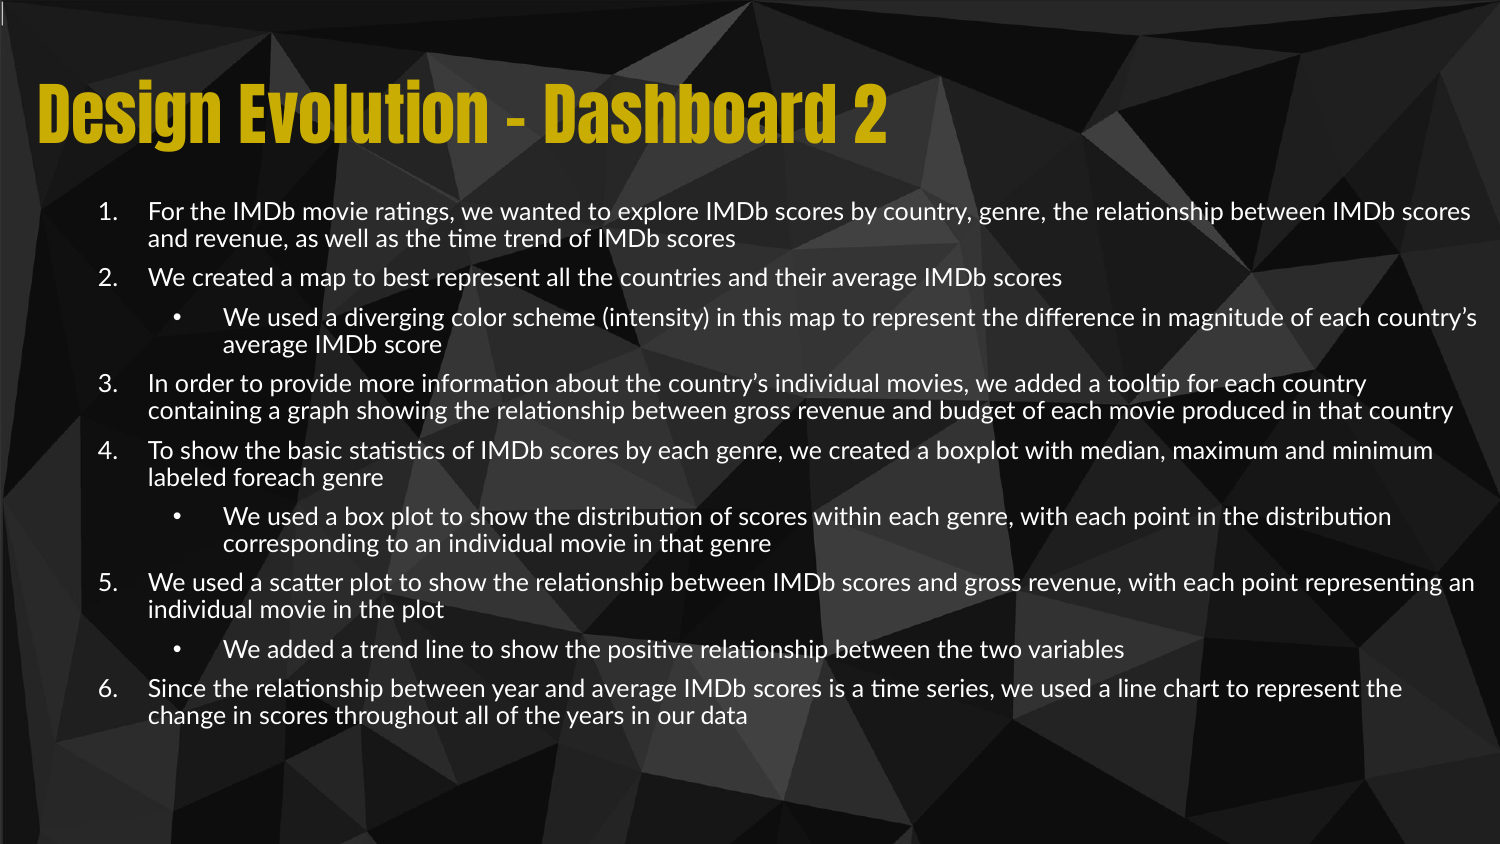

Design Evolution - Dashboard 2
For the IMDb movie ratings, we wanted to explore IMDb scores by country, genre, the relationship between IMDb scores and revenue, as well as the time trend of IMDb scores
We created a map to best represent all the countries and their average IMDb scores
We used a diverging color scheme (intensity) in this map to represent the difference in magnitude of each country’s average IMDb score
In order to provide more information about the country’s individual movies, we added a tooltip for each country containing a graph showing the relationship between gross revenue and budget of each movie produced in that country
To show the basic statistics of IMDb scores by each genre, we created a boxplot with median, maximum and minimum labeled foreach genre
We used a box plot to show the distribution of scores within each genre, with each point in the distribution corresponding to an individual movie in that genre
We used a scatter plot to show the relationship between IMDb scores and gross revenue, with each point representing an individual movie in the plot
We added a trend line to show the positive relationship between the two variables
Since the relationship between year and average IMDb scores is a time series, we used a line chart to represent the change in scores throughout all of the years in our data